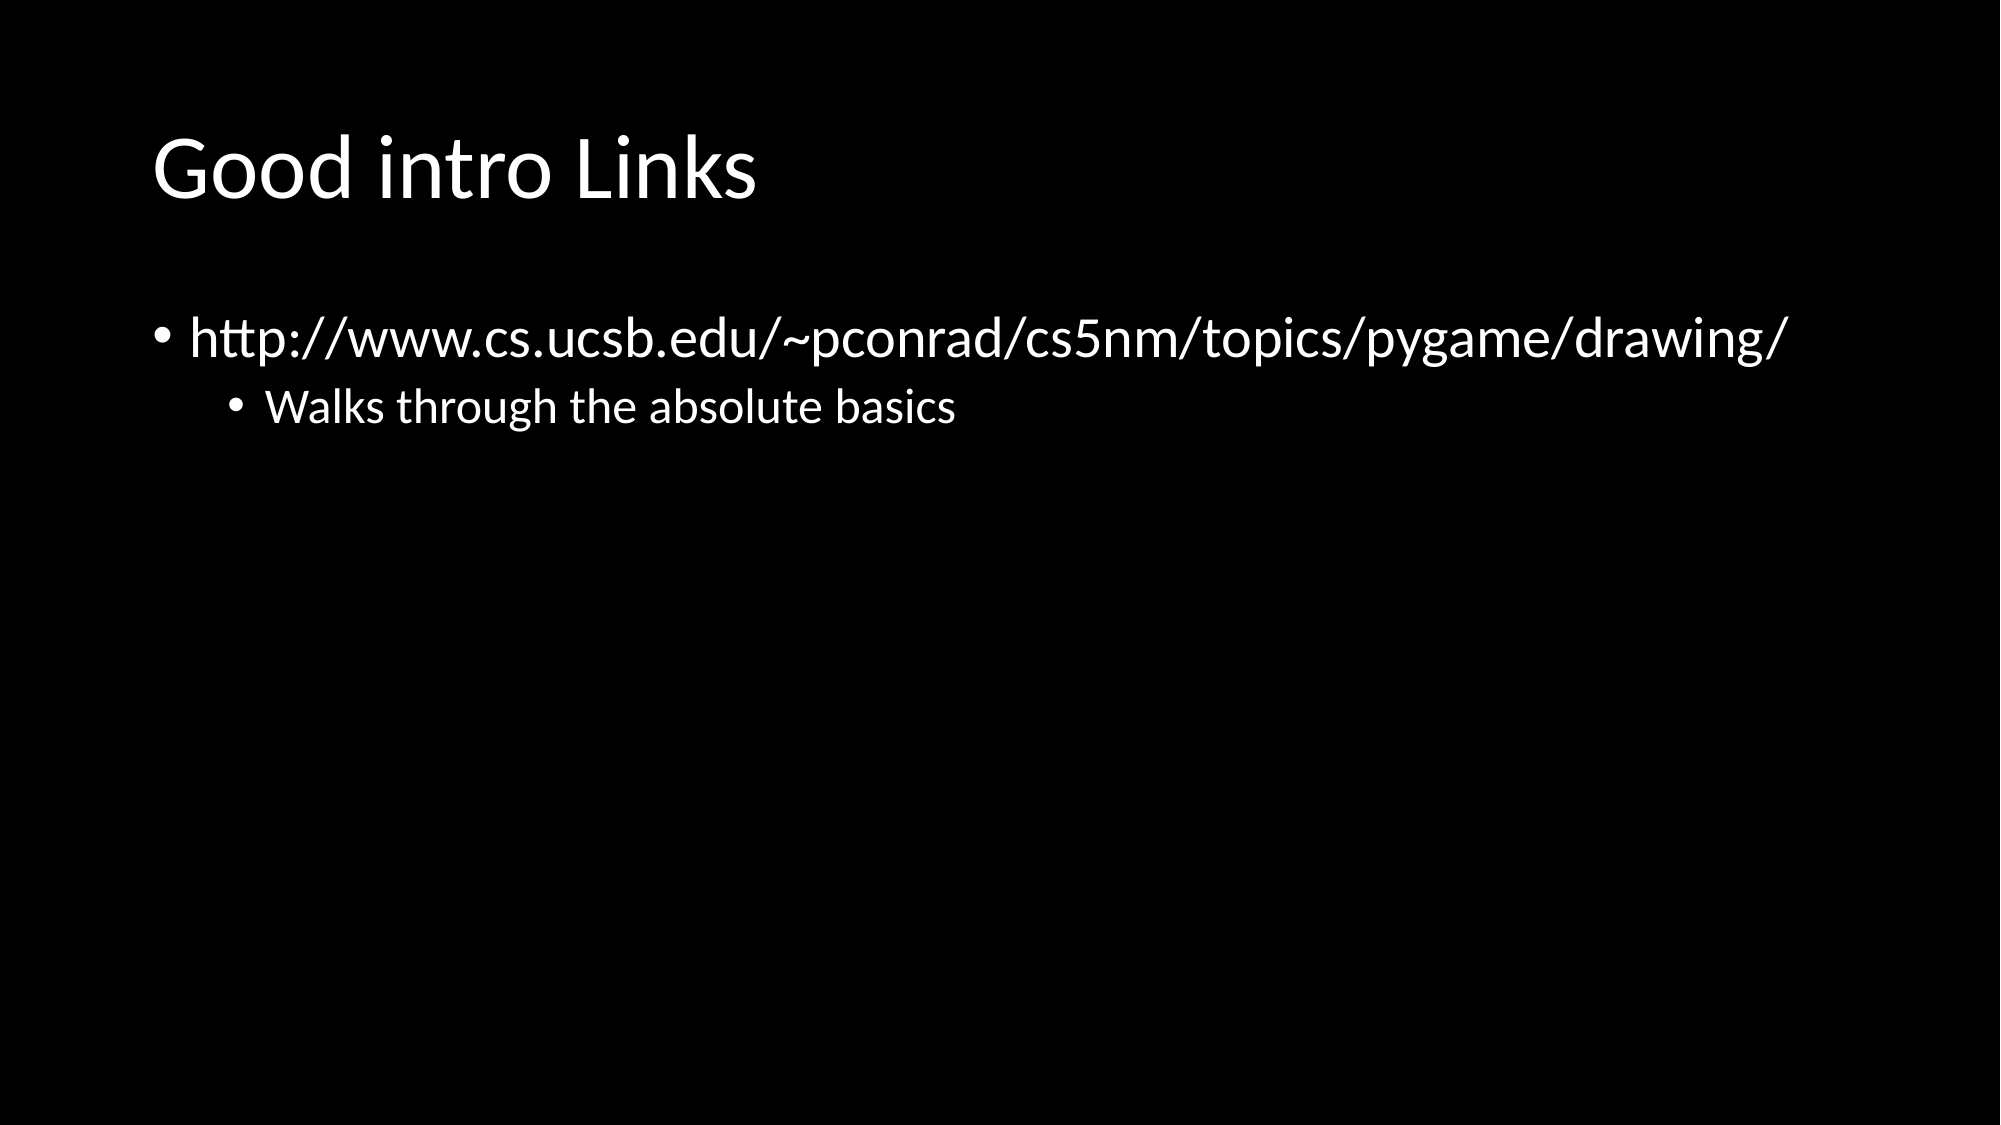

# Good intro Links
http://www.cs.ucsb.edu/~pconrad/cs5nm/topics/pygame/drawing/
Walks through the absolute basics